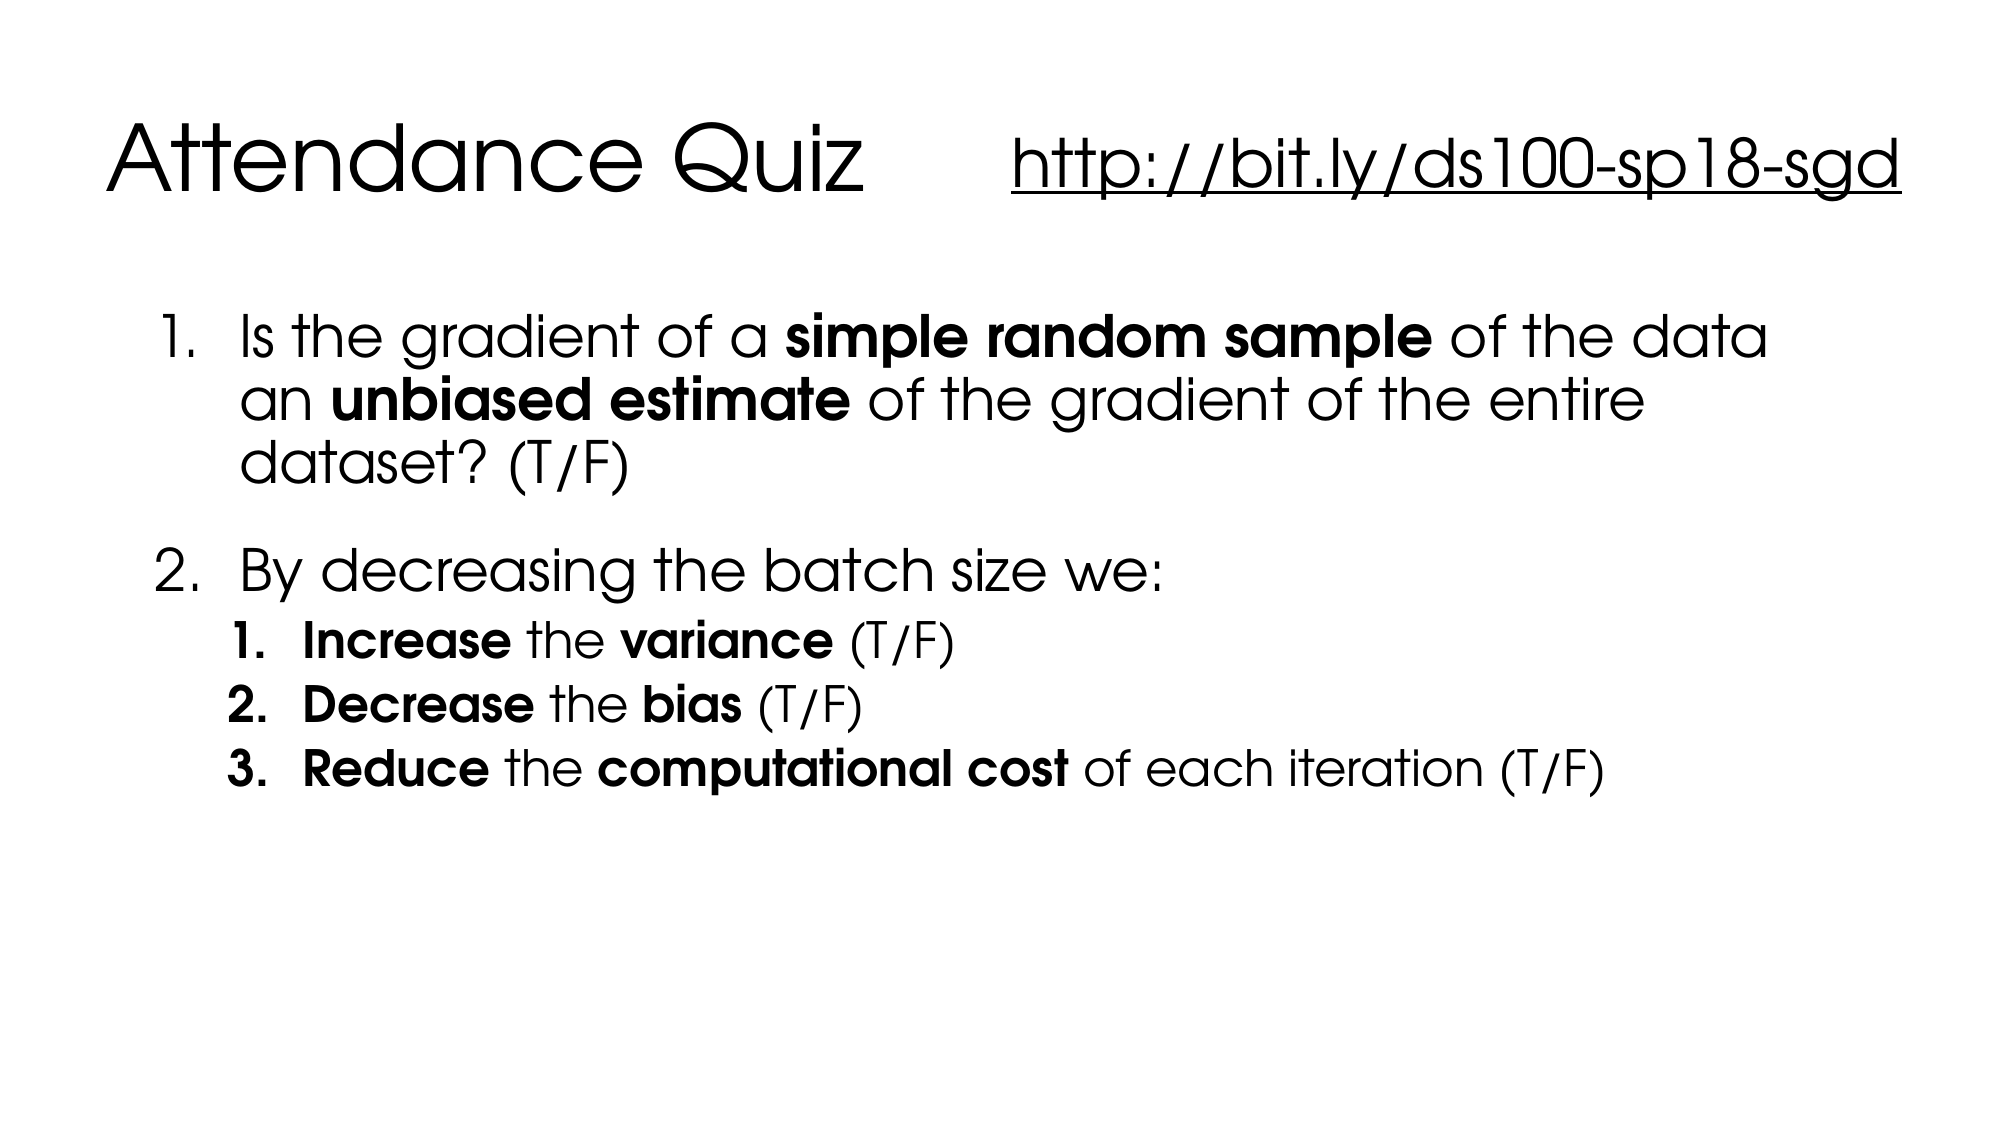

# Attendance Quiz
http://bit.ly/ds100-sp18-sgd
Is the gradient of a simple random sample of the data an unbiased estimate of the gradient of the entire dataset? (T/F)
By decreasing the batch size we:
Increase the variance (T/F)
Decrease the bias (T/F)
Reduce the computational cost of each iteration (T/F)